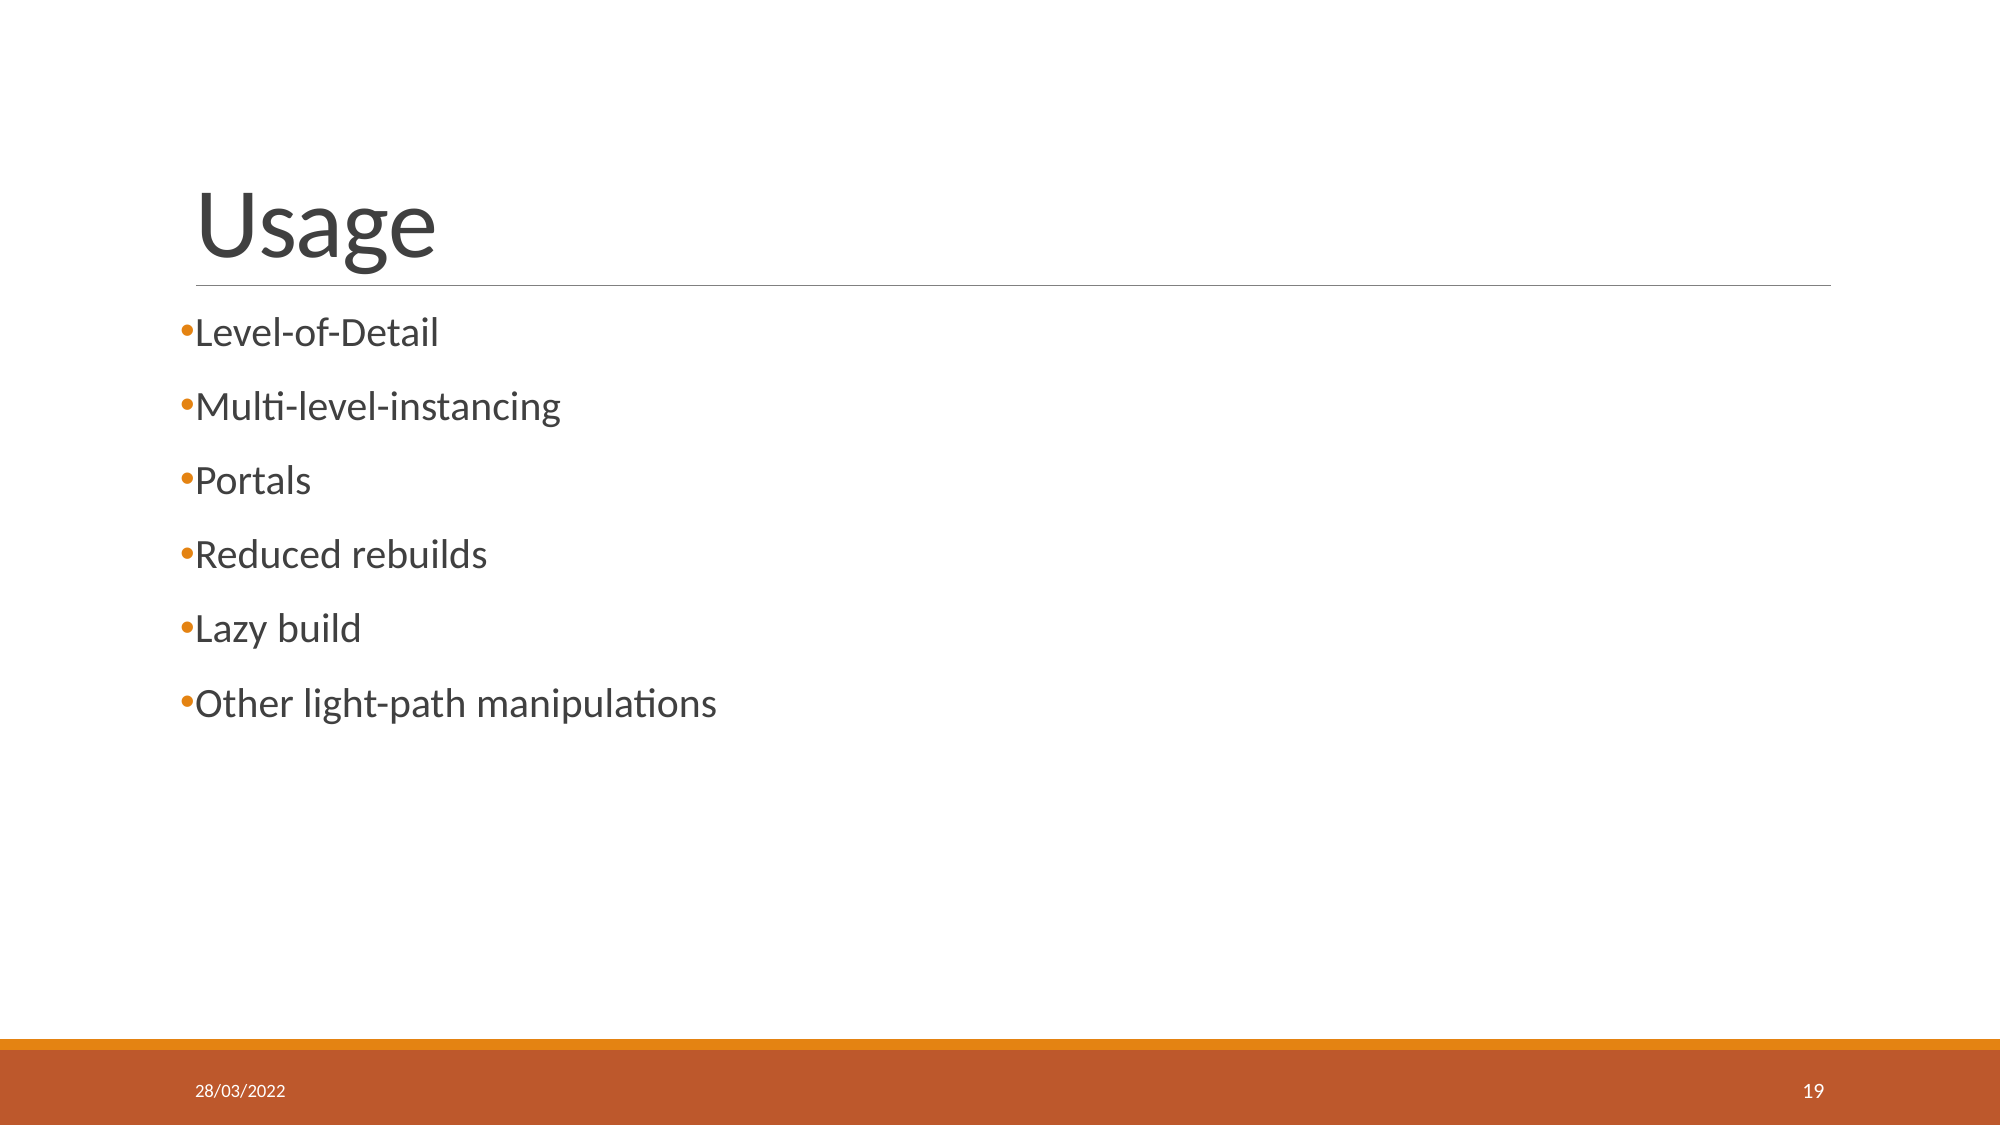

# Usage
Level-of-Detail
Multi-level-instancing
Portals
Reduced rebuilds
Lazy build
Other light-path manipulations
28/03/2022
19